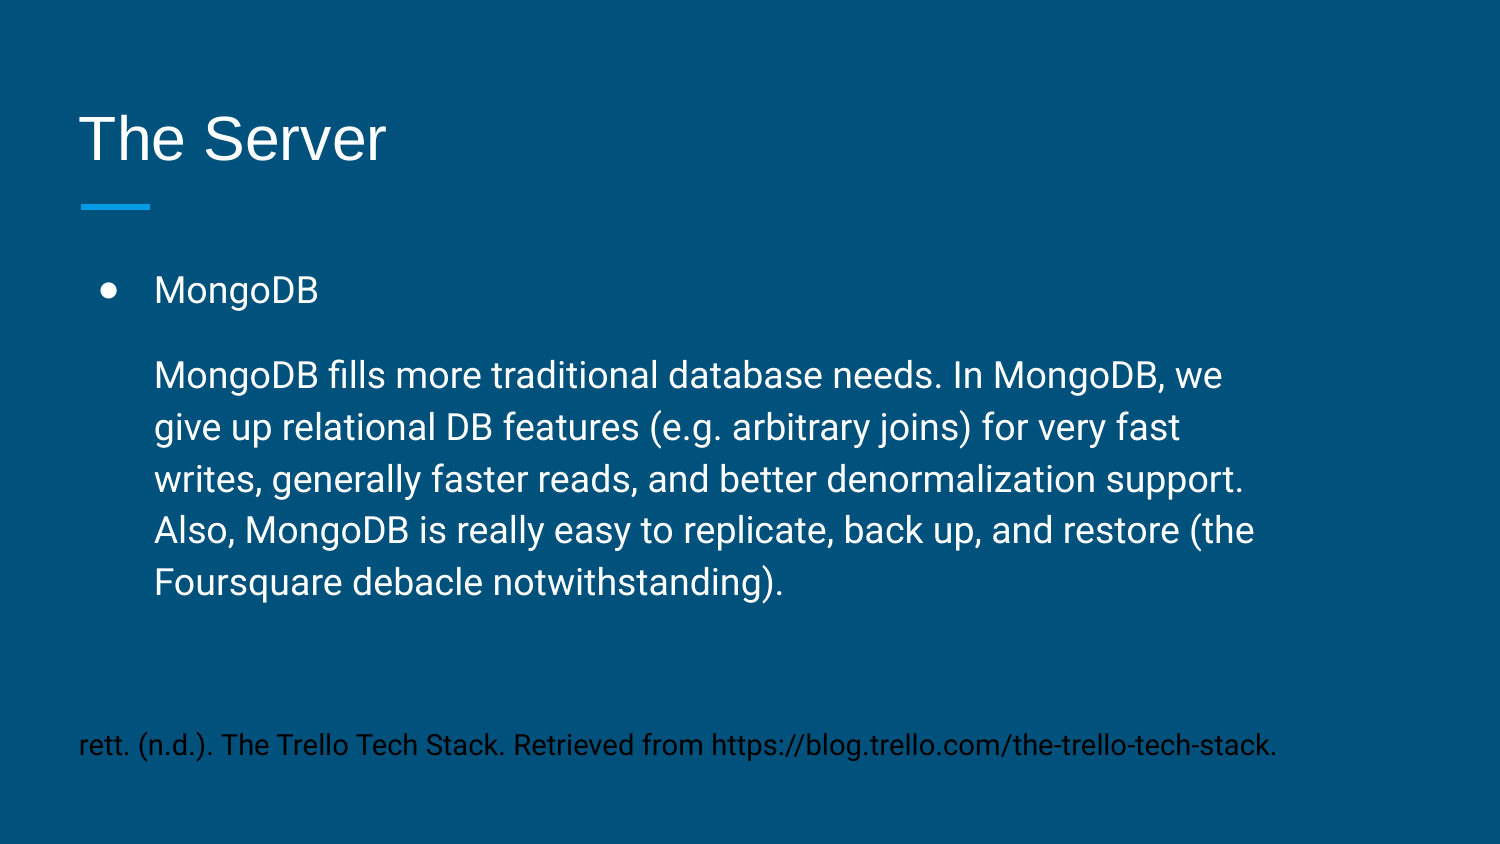

# The Server
MongoDB
MongoDB fills more traditional database needs. In MongoDB, we give up relational DB features (e.g. arbitrary joins) for very fast writes, generally faster reads, and better denormalization support. Also, MongoDB is really easy to replicate, back up, and restore (the Foursquare debacle notwithstanding).

rett. (n.d.). The Trello Tech Stack. Retrieved from https://blog.trello.com/the-trello-tech-stack.